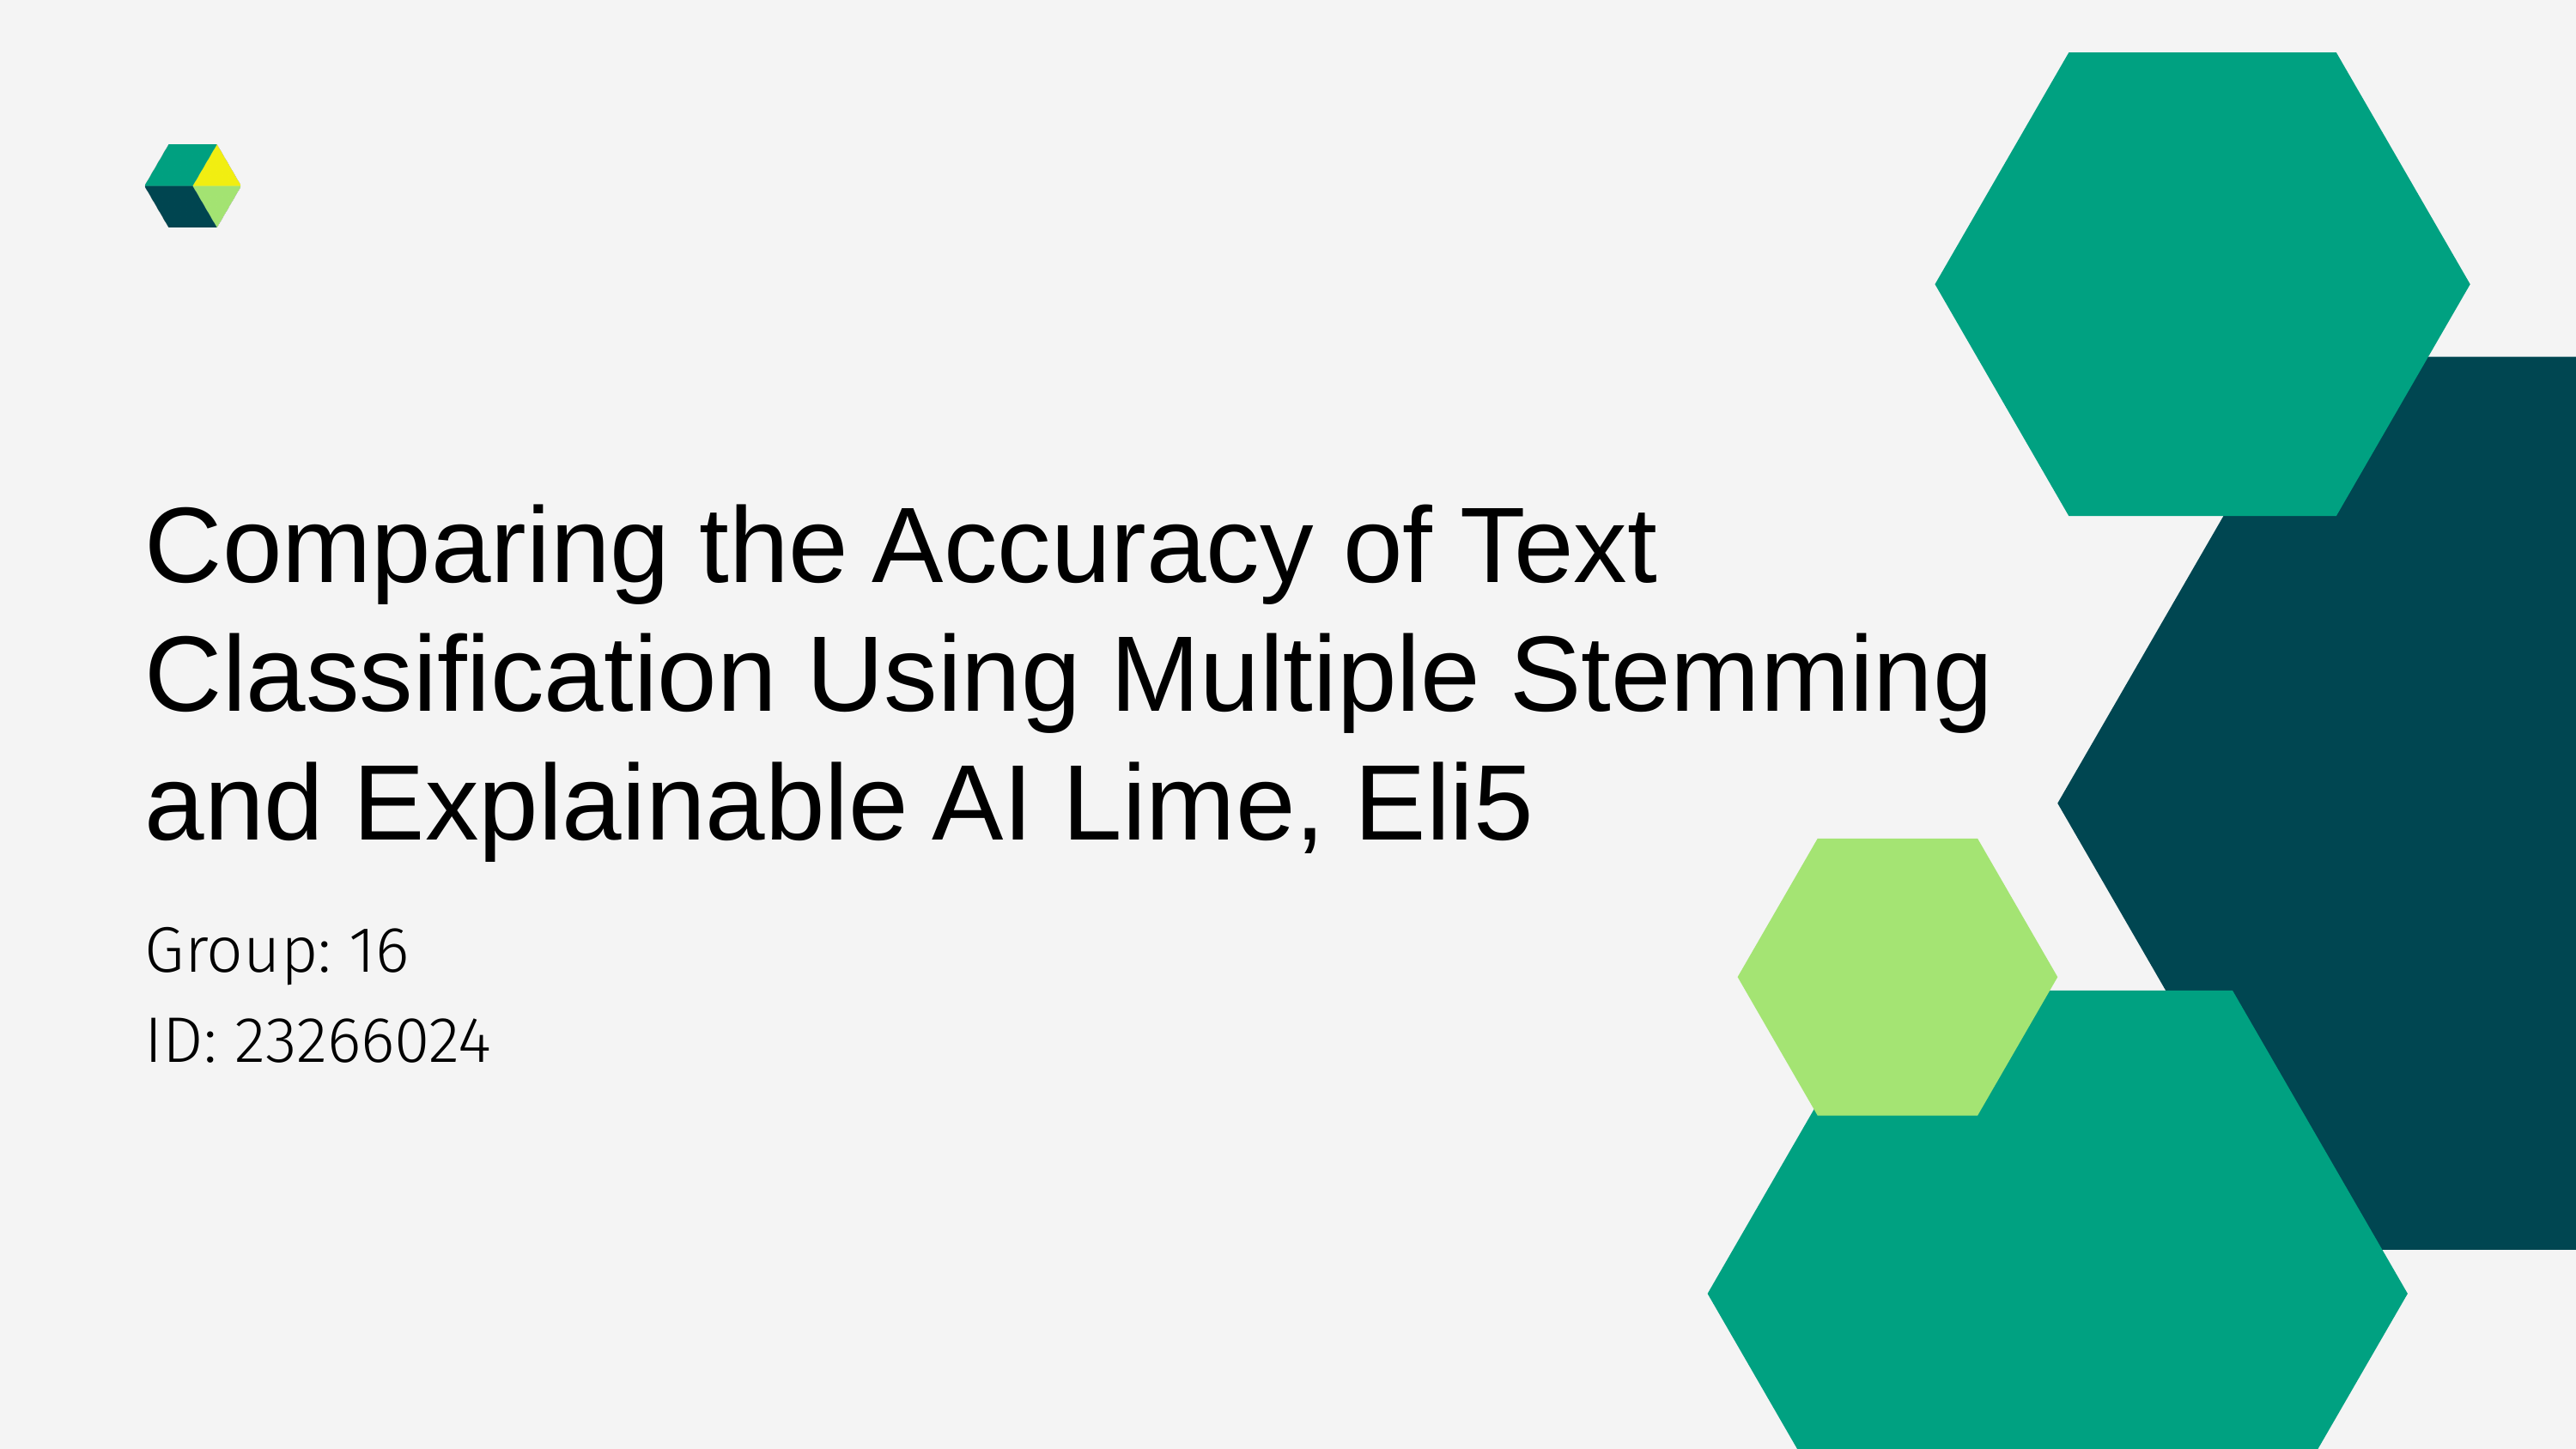

Comparing the Accuracy of Text Classification Using Multiple Stemming and Explainable AI Lime, Eli5
Group: 16
ID: 23266024